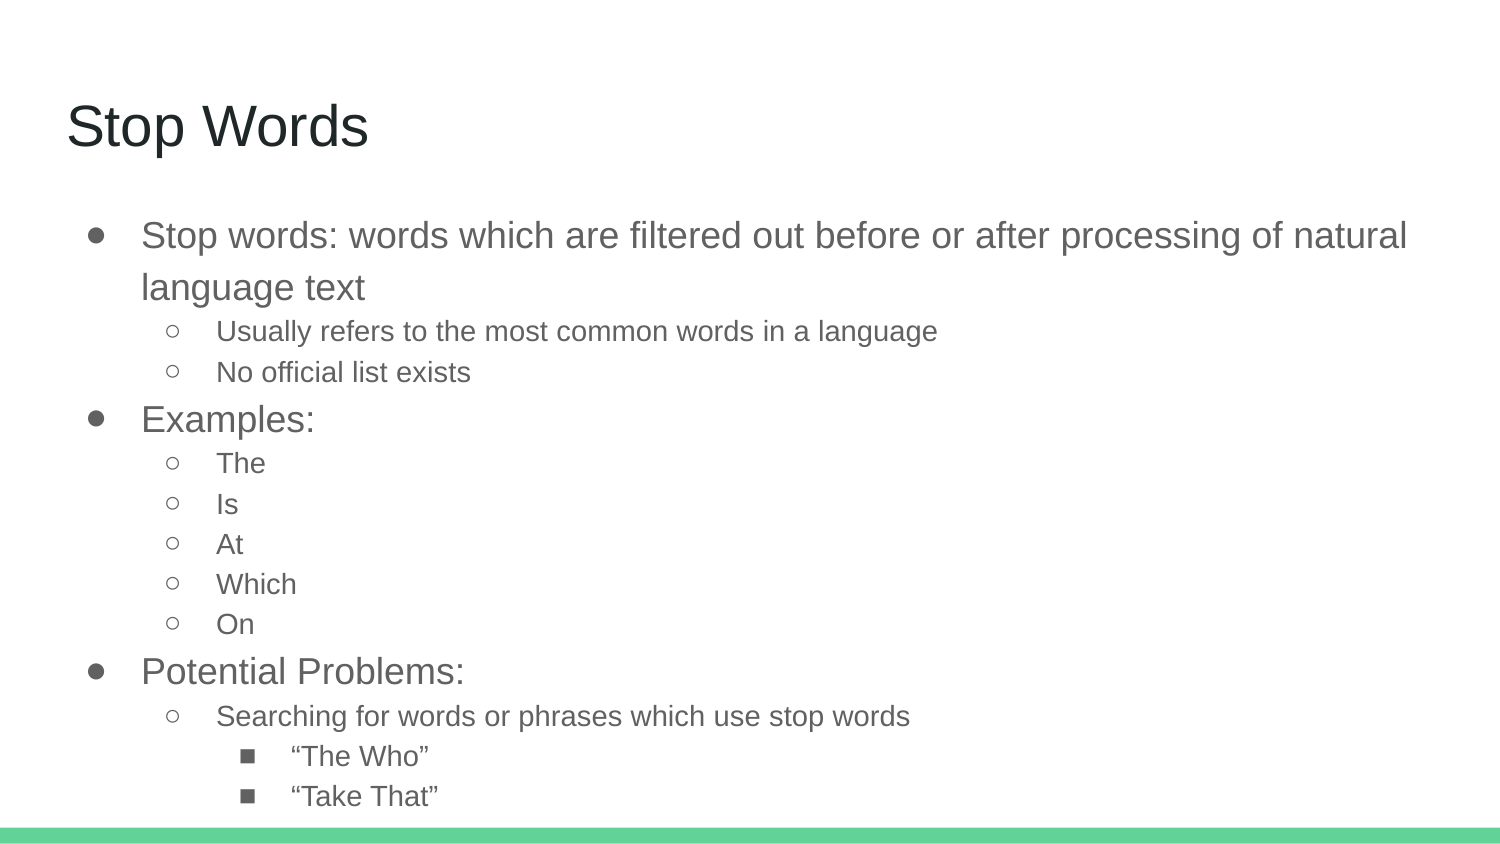

# Stop Words
Stop words: words which are filtered out before or after processing of natural language text
Usually refers to the most common words in a language
No official list exists
Examples:
The
Is
At
Which
On
Potential Problems:
Searching for words or phrases which use stop words
“The Who”
“Take That”